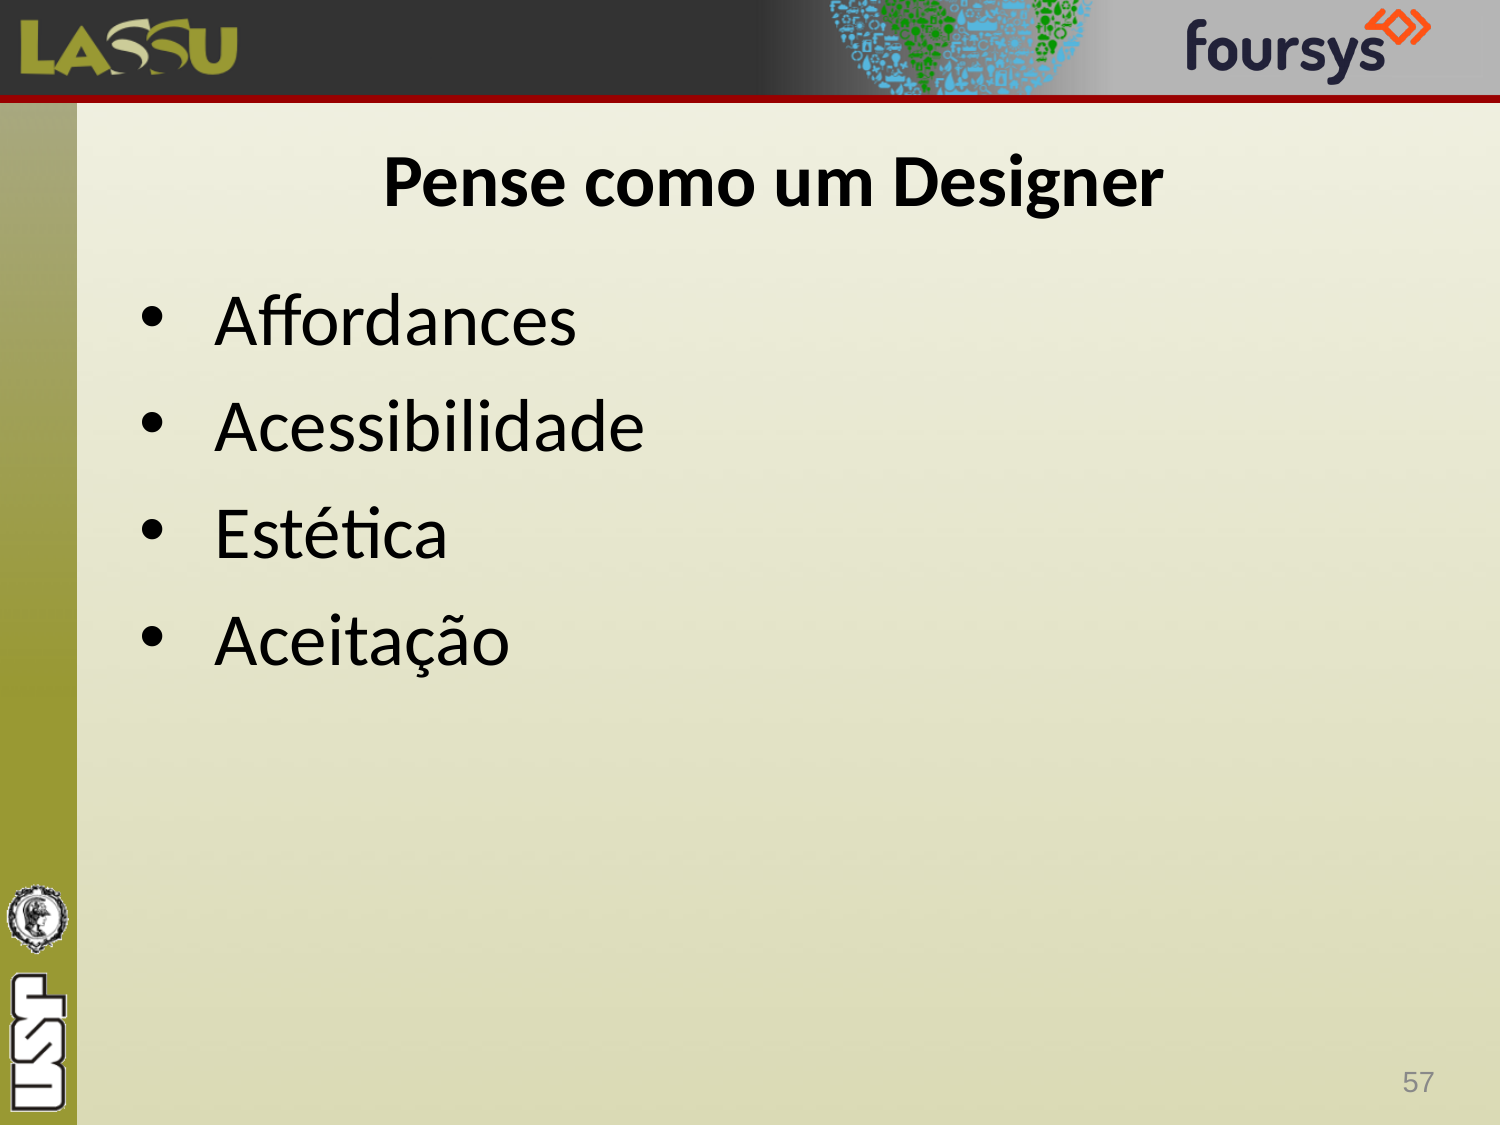

# Pense como um Designer
Affordances
Acessibilidade
Estética
Aceitação
57